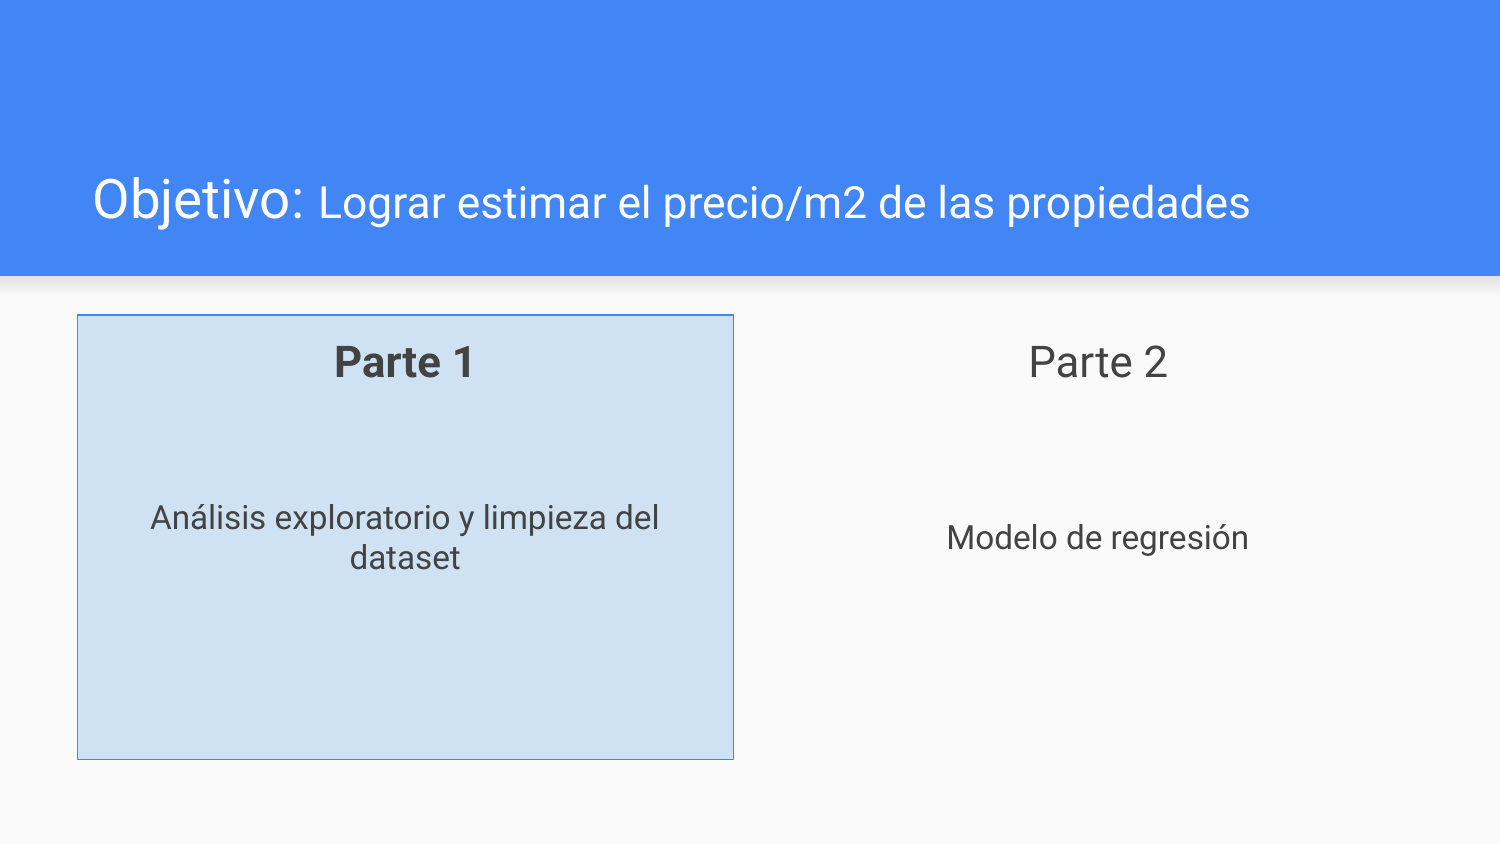

# Objetivo: Lograr estimar el precio/m2 de las propiedades
Parte 1
Parte 2
Análisis exploratorio y limpieza del dataset
Modelo de regresión